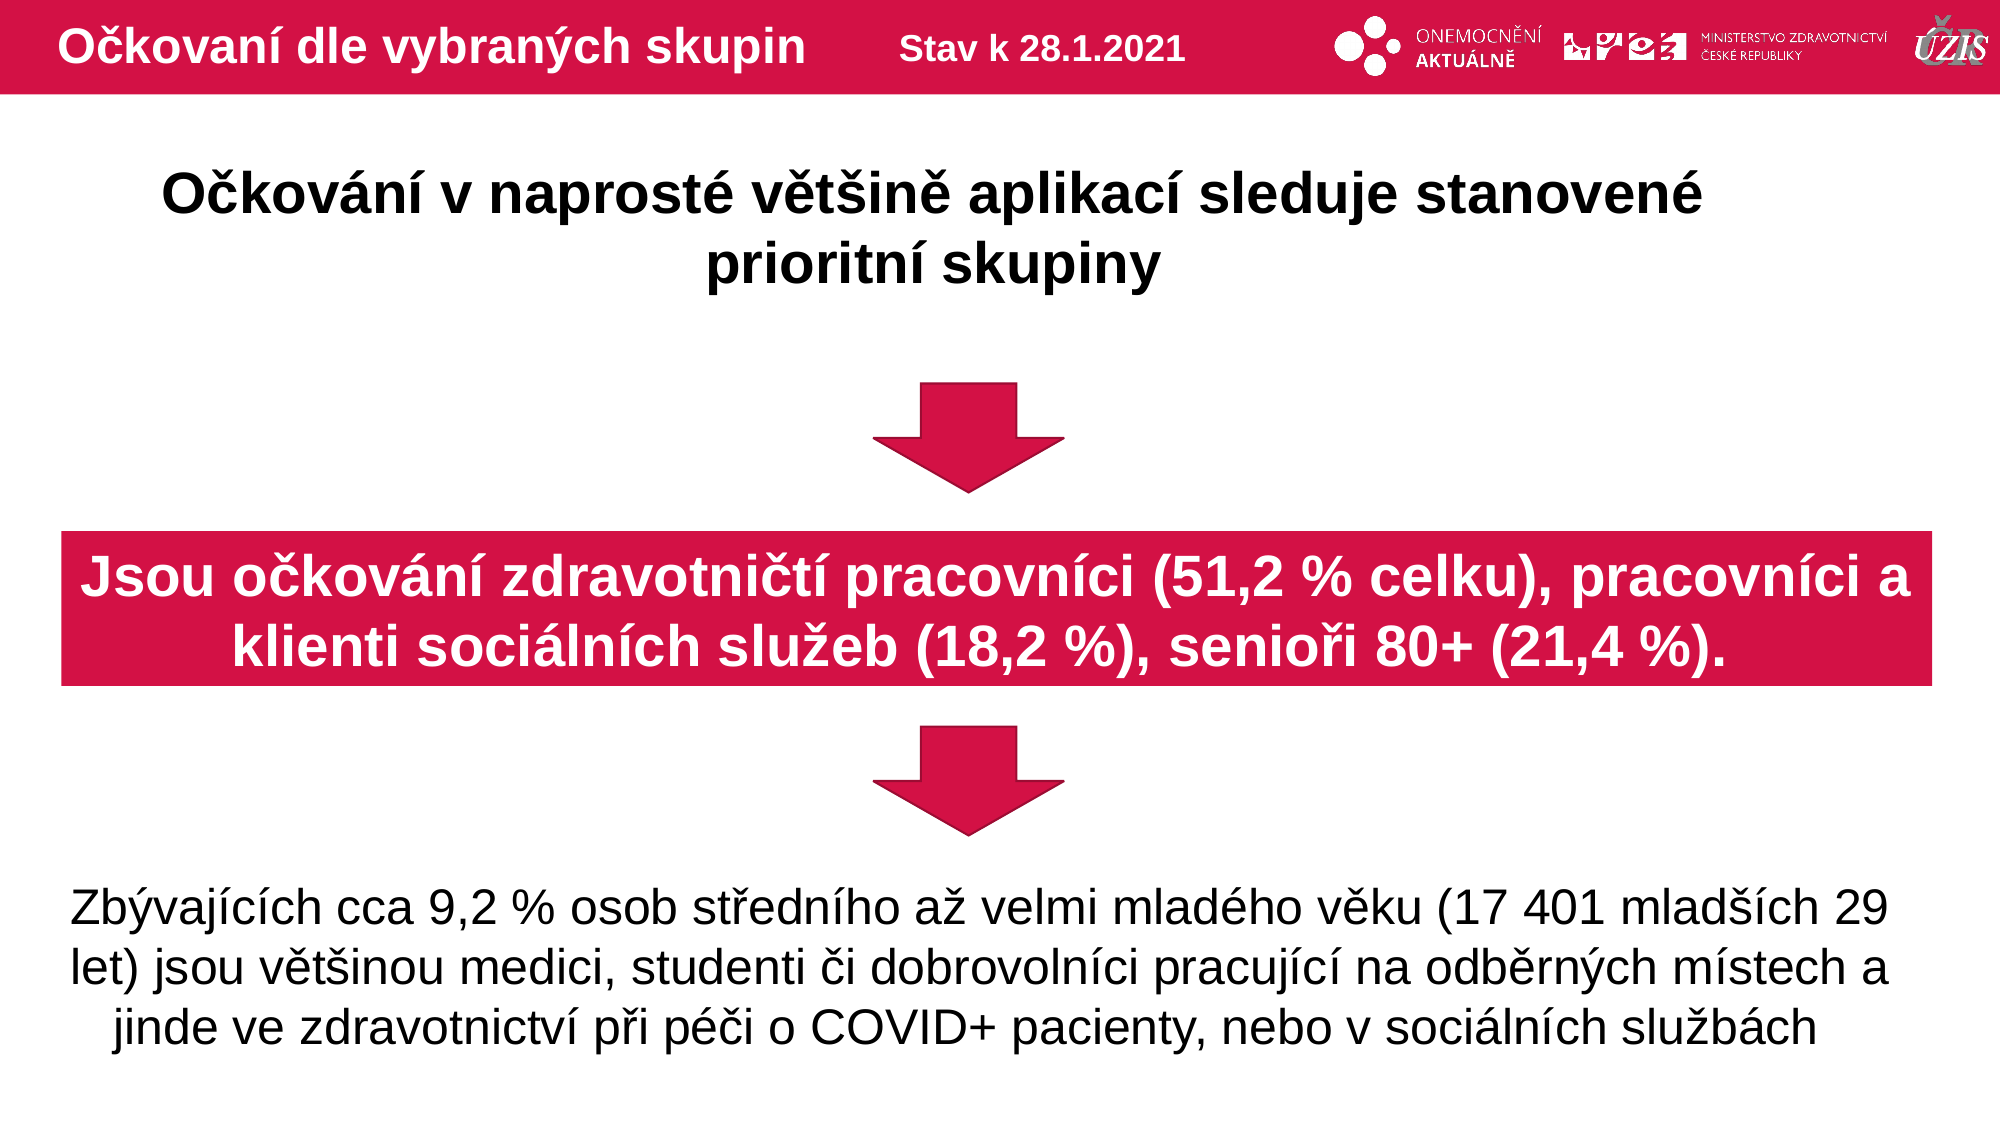

# Očkovaní dle vybraných skupin
Stav k 28.1.2021
Očkování v naprosté většině aplikací sleduje stanovené prioritní skupiny

Jsou očkování zdravotničtí pracovníci (51,2 % celku), pracovníci a klienti sociálních služeb (18,2 %), senioři 80+ (21,4 %).

Zbývajících cca 9,2 % osob středního až velmi mladého věku (17 401 mladších 29 let) jsou většinou medici, studenti či dobrovolníci pracující na odběrných místech a jinde ve zdravotnictví při péči o COVID+ pacienty, nebo v sociálních službách